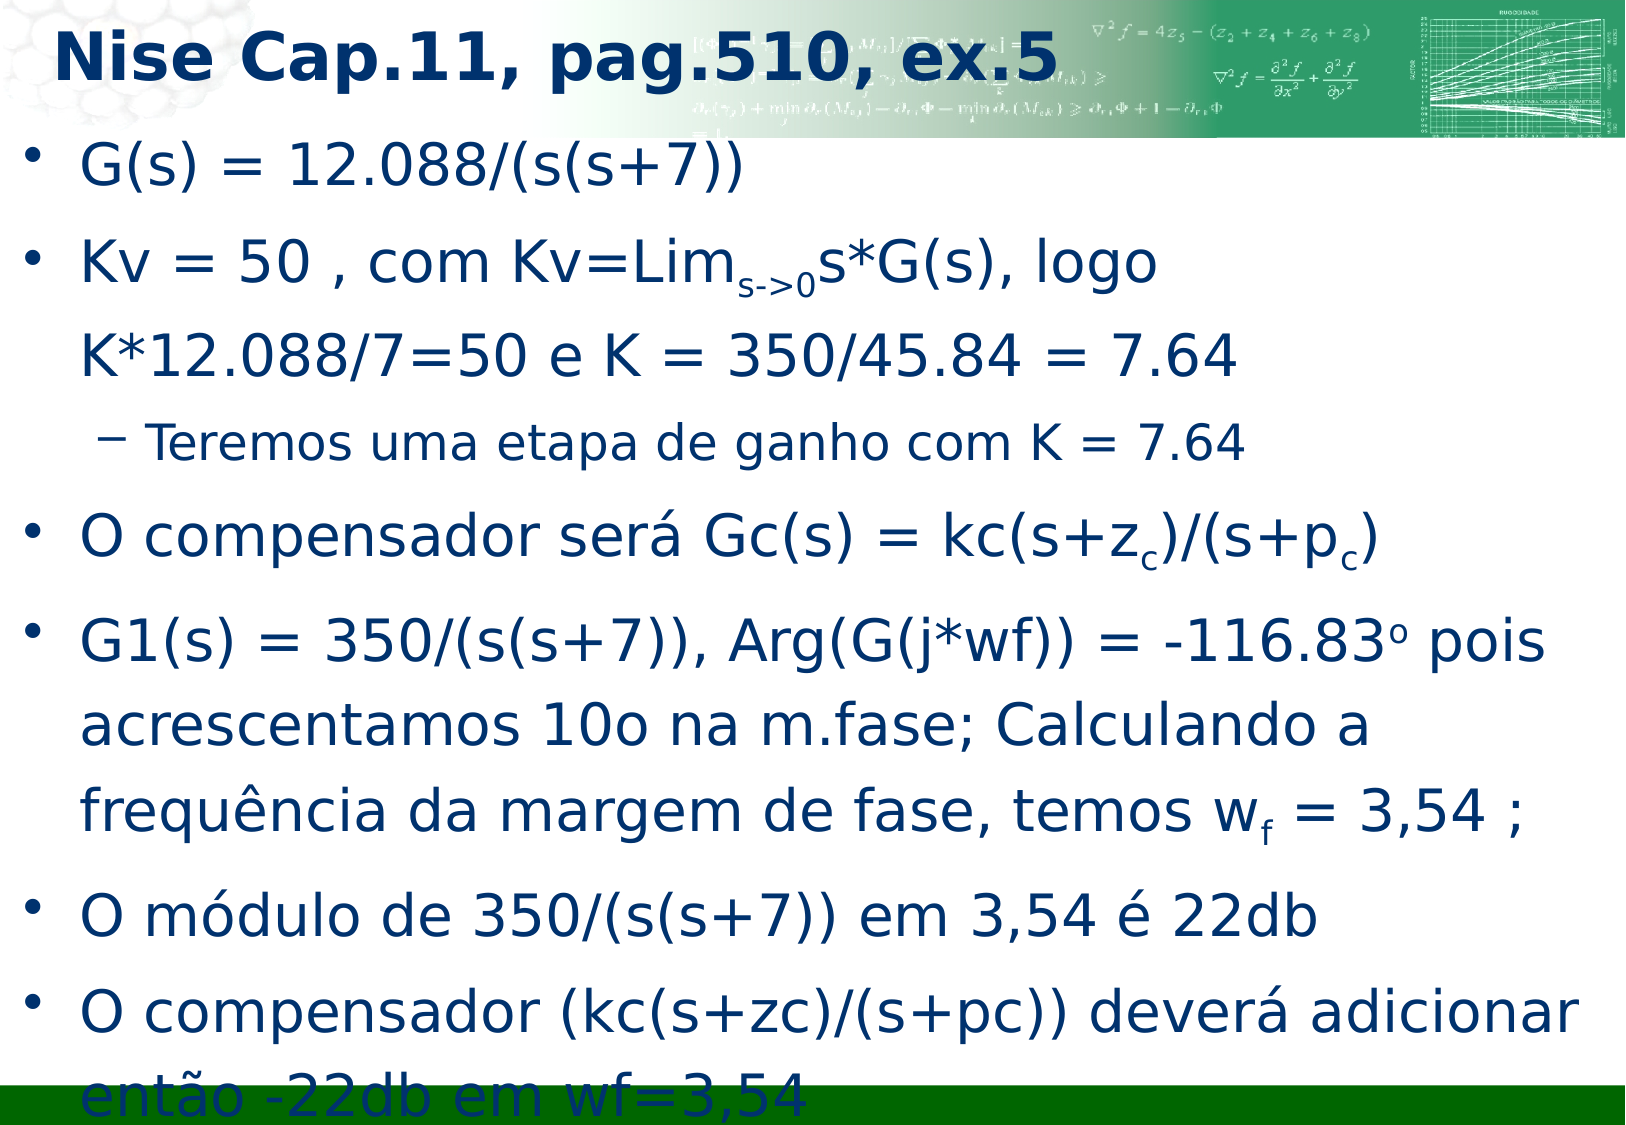

# Nise Cap.11, pag.510, ex.5
G(s) = 12.088/(s(s+7))
Kv = 50 , com Kv=Lims->0s*G(s), logo K*12.088/7=50 e K = 350/45.84 = 7.64
Teremos uma etapa de ganho com K = 7.64
O compensador será Gc(s) = kc(s+zc)/(s+pc)
G1(s) = 350/(s(s+7)), Arg(G(j*wf)) = -116.83o pois acrescentamos 10o na m.fase; Calculando a frequência da margem de fase, temos wf = 3,54 ;
O módulo de 350/(s(s+7)) em 3,54 é 22db
O compensador (kc(s+zc)/(s+pc)) deverá adicionar então -22db em wf=3,54